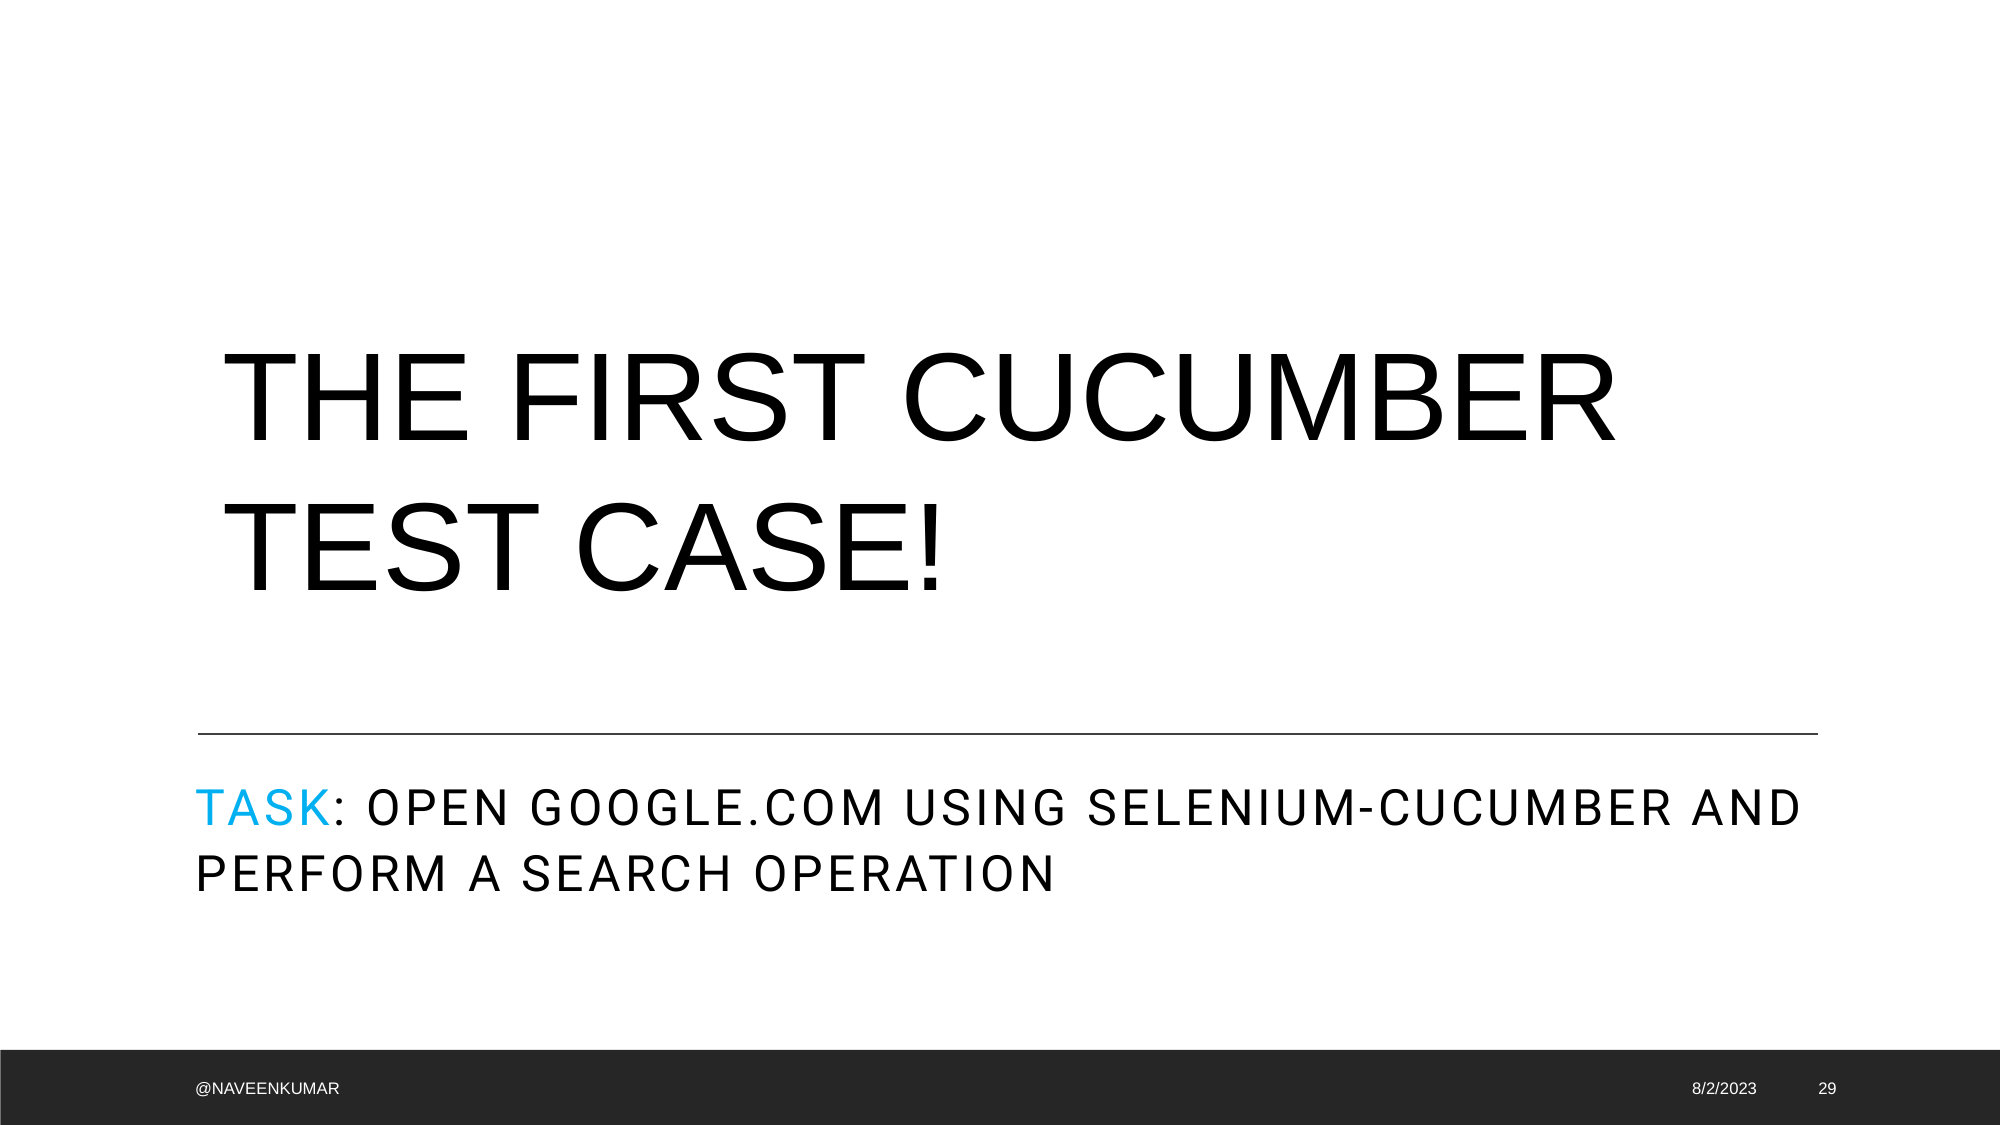

#
THE FIRST CUCUMBER TEST CASE!
Task: Open Google.com using Selenium-Cucumber and perform a search operation

@NAVEENKUMAR
8/2/2023
29